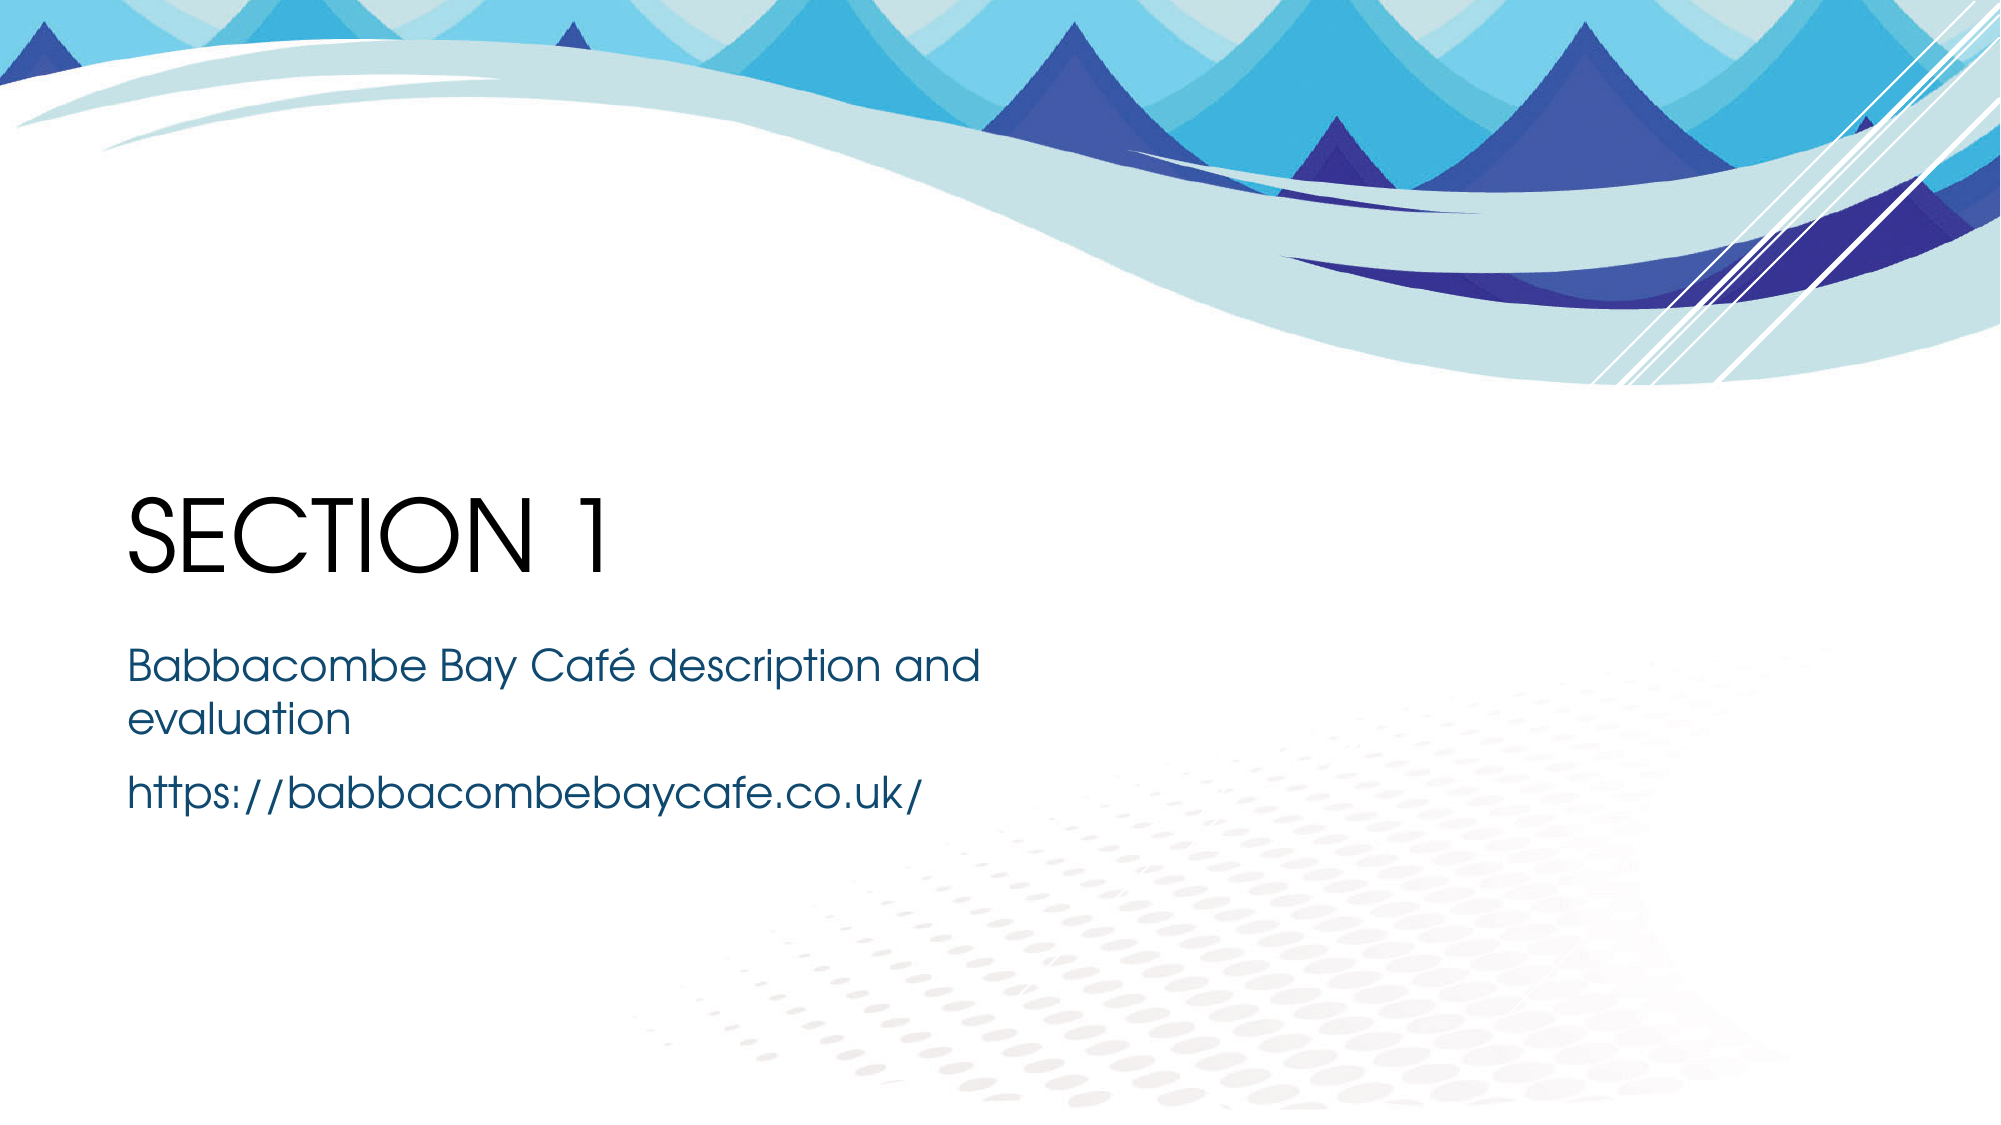

# Section 1
Babbacombe Bay Café description and evaluation
https://babbacombebaycafe.co.uk/